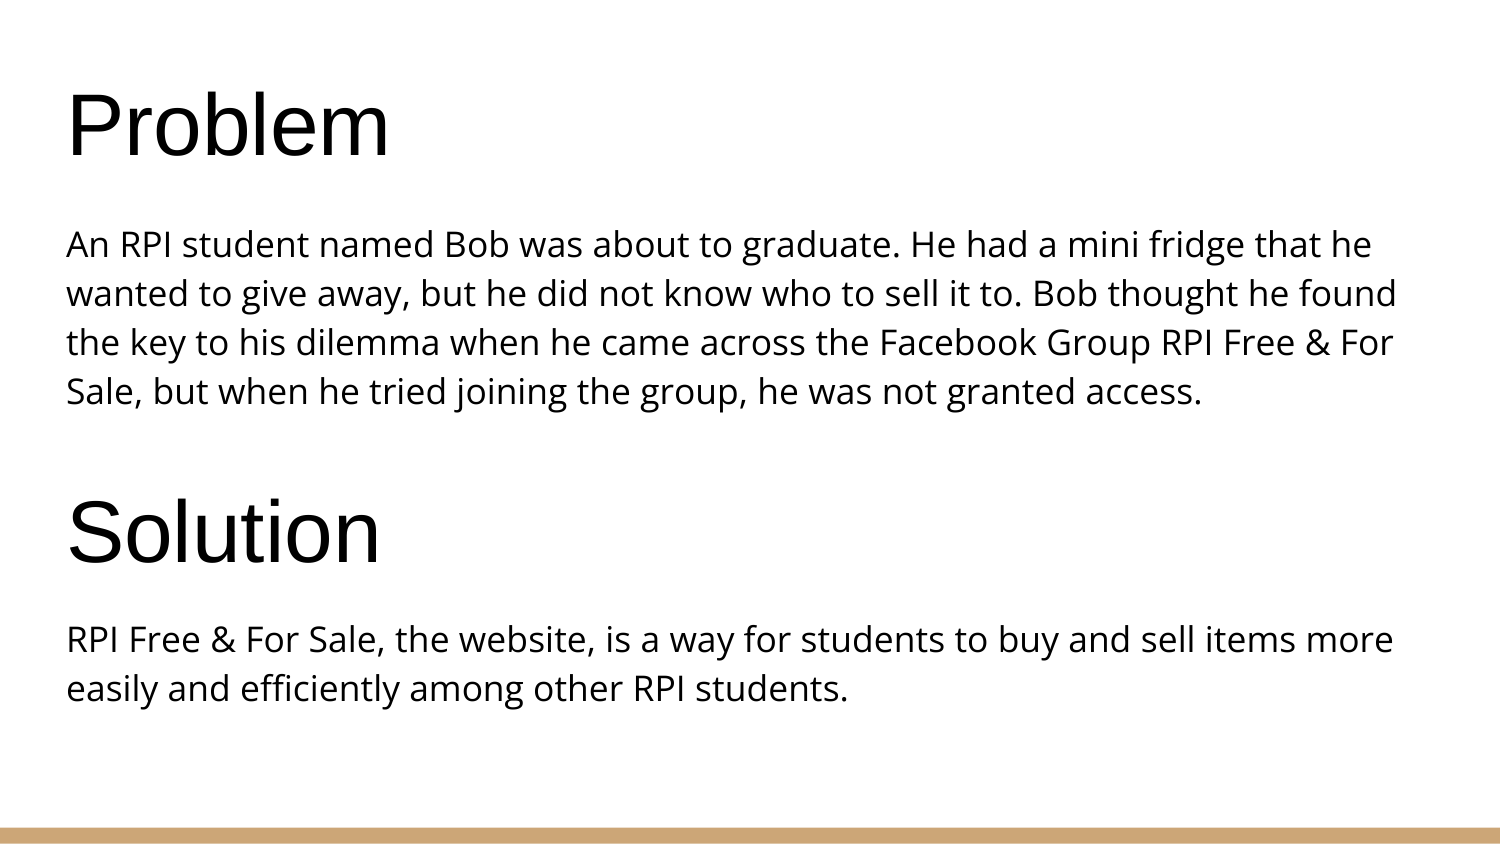

# Problem
An RPI student named Bob was about to graduate. He had a mini fridge that he wanted to give away, but he did not know who to sell it to. Bob thought he found the key to his dilemma when he came across the Facebook Group RPI Free & For Sale, but when he tried joining the group, he was not granted access.
Solution
RPI Free & For Sale, the website, is a way for students to buy and sell items more easily and efficiently among other RPI students.